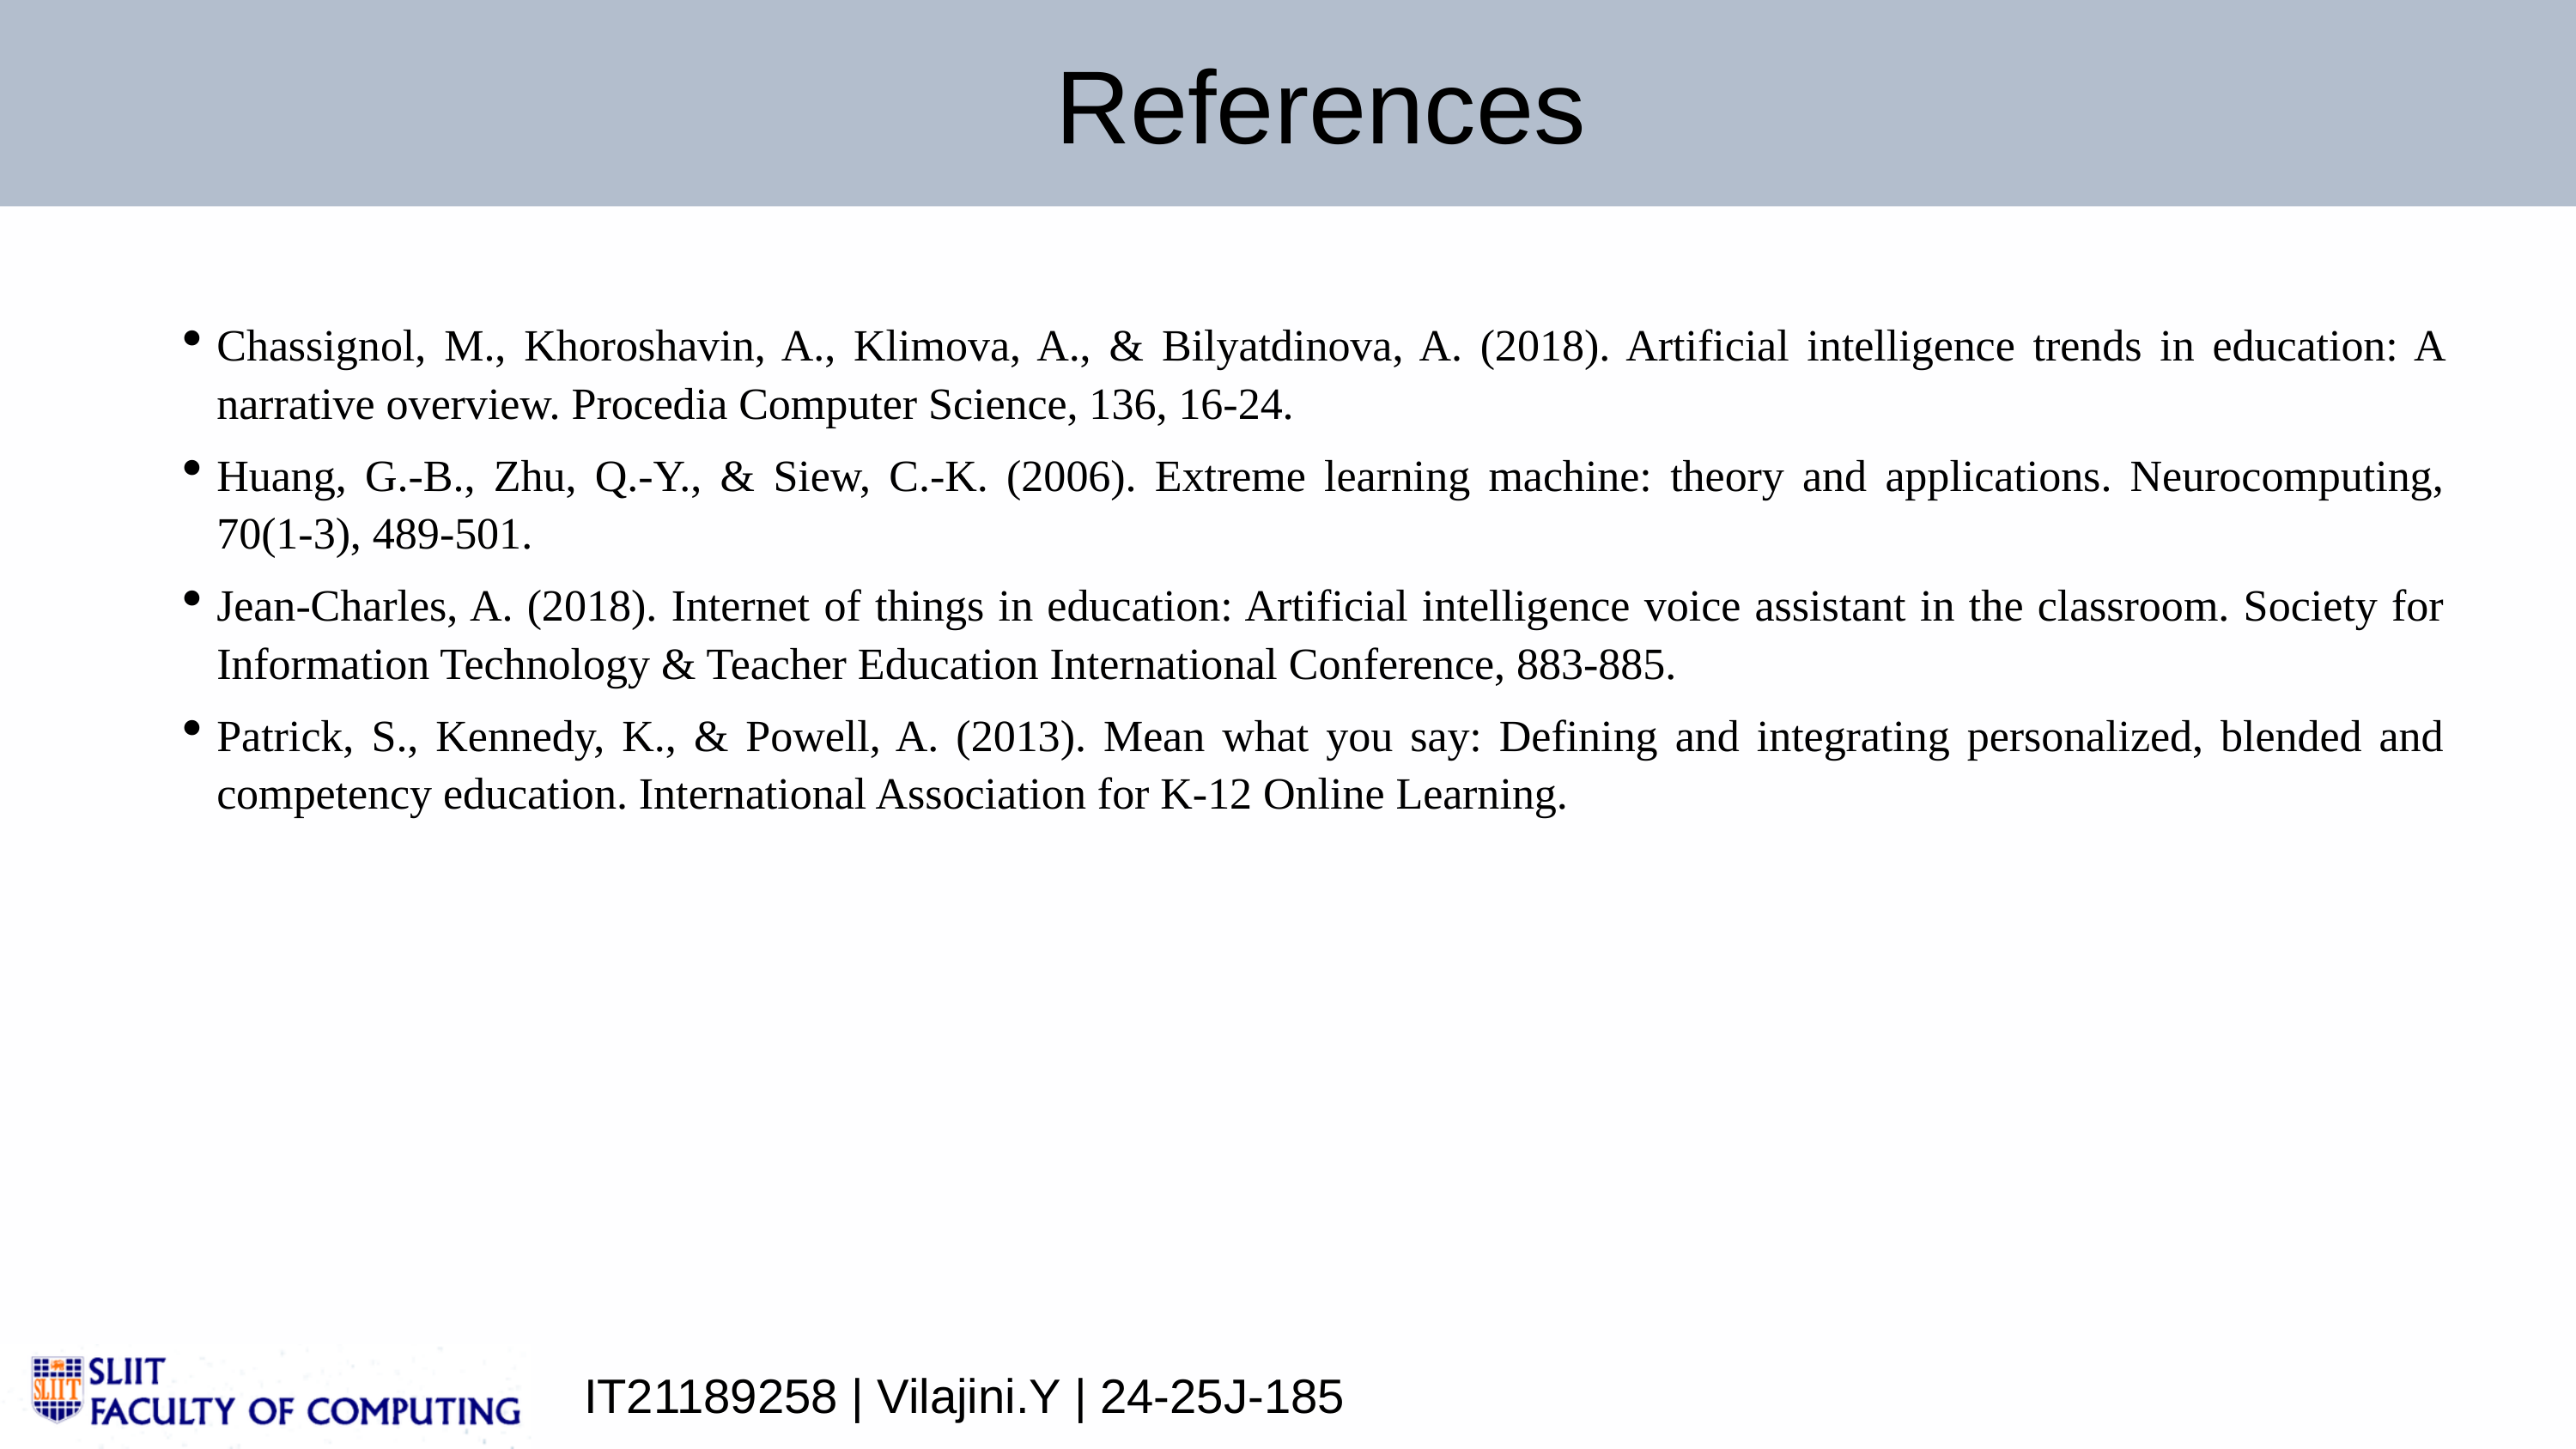

References

Chassignol, M., Khoroshavin, A., Klimova, A., & Bilyatdinova, A. (2018). Artificial intelligence trends in education: A narrative overview. Procedia Computer Science, 136, 16-24.
Huang, G.-B., Zhu, Q.-Y., & Siew, C.-K. (2006). Extreme learning machine: theory and applications. Neurocomputing, 70(1-3), 489-501.
Jean-Charles, A. (2018). Internet of things in education: Artificial intelligence voice assistant in the classroom. Society for Information Technology & Teacher Education International Conference, 883-885.
Patrick, S., Kennedy, K., & Powell, A. (2013). Mean what you say: Defining and integrating personalized, blended and competency education. International Association for K-12 Online Learning.

IT21189258 | Vilajini.Y | 24-25J-185